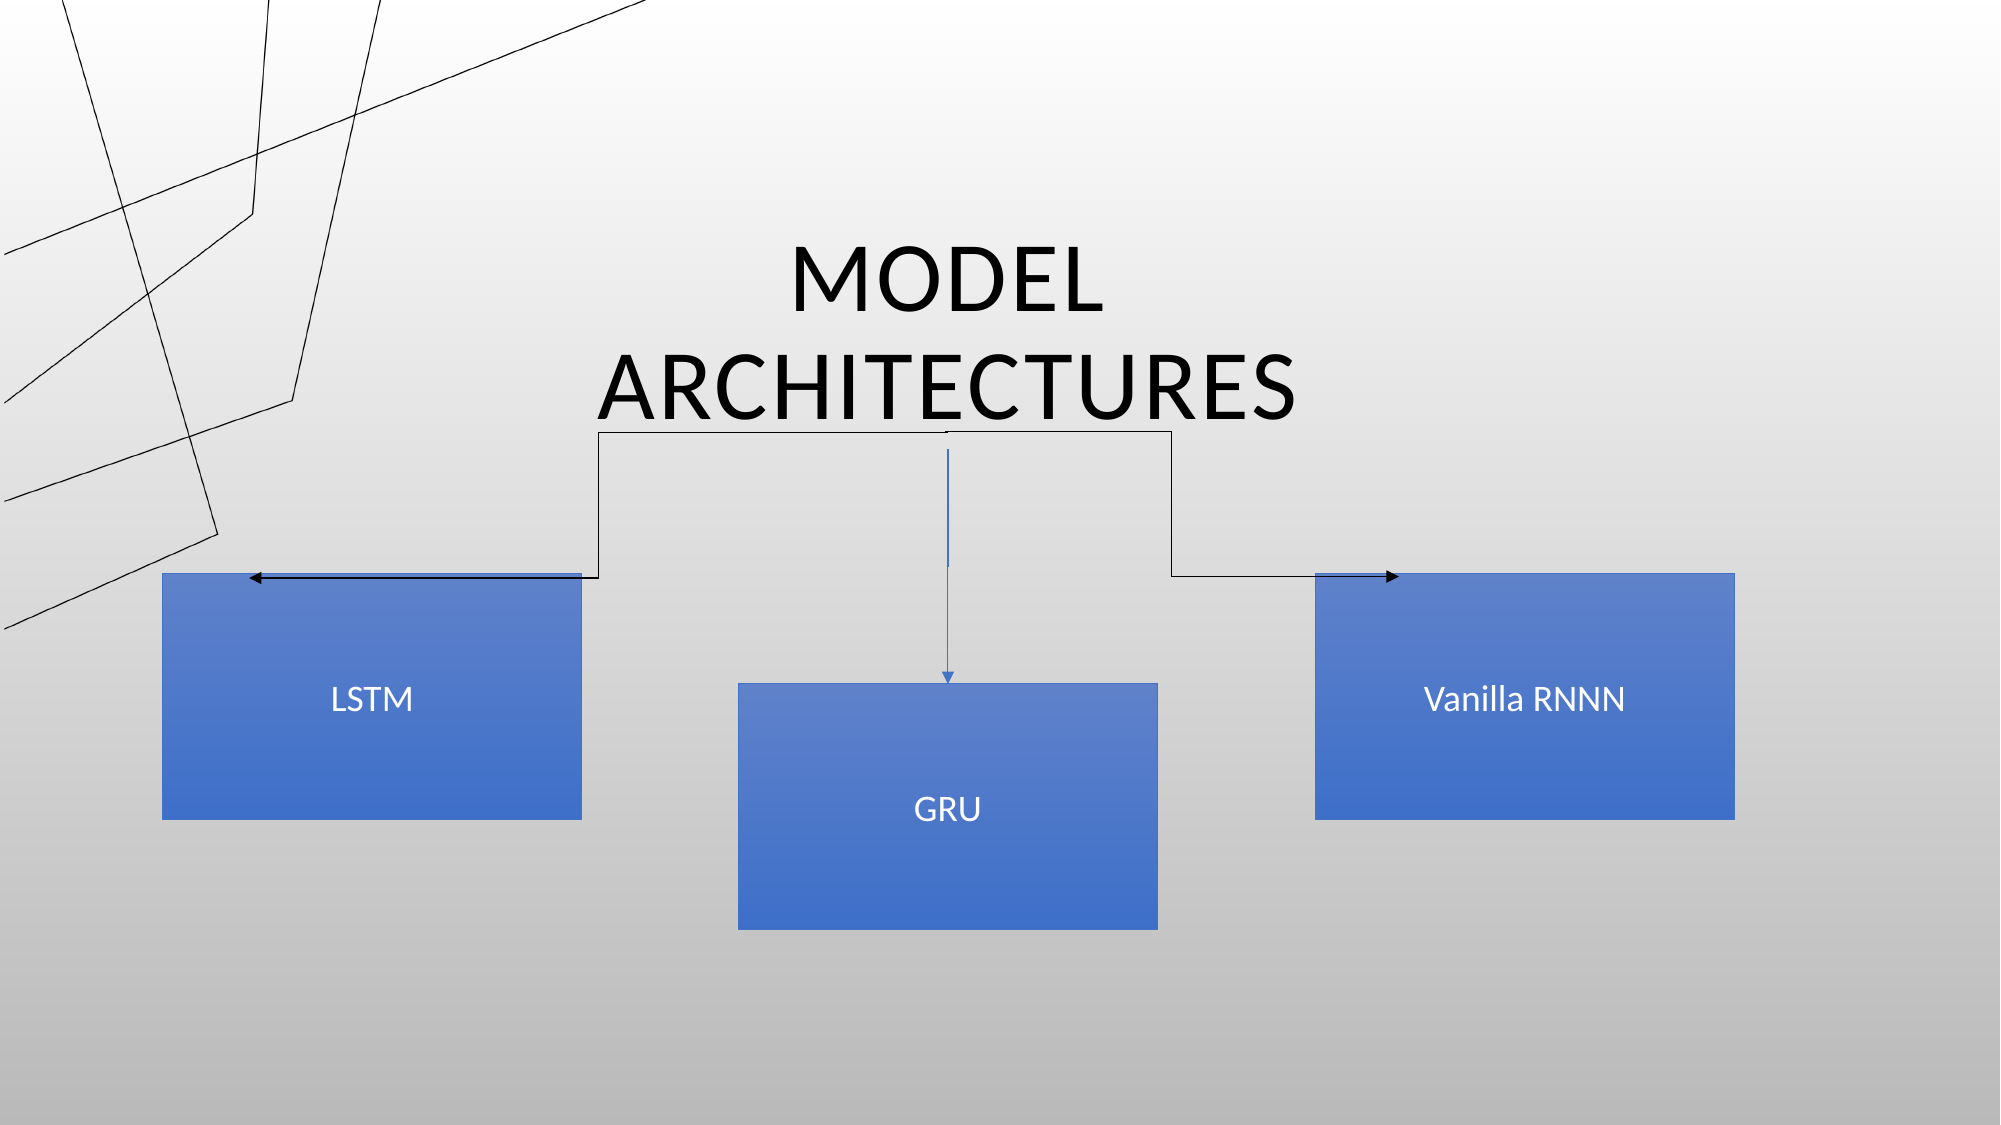

# MODEL ARCHITECTURES
LSTM
Vanilla RNNN
GRU
6